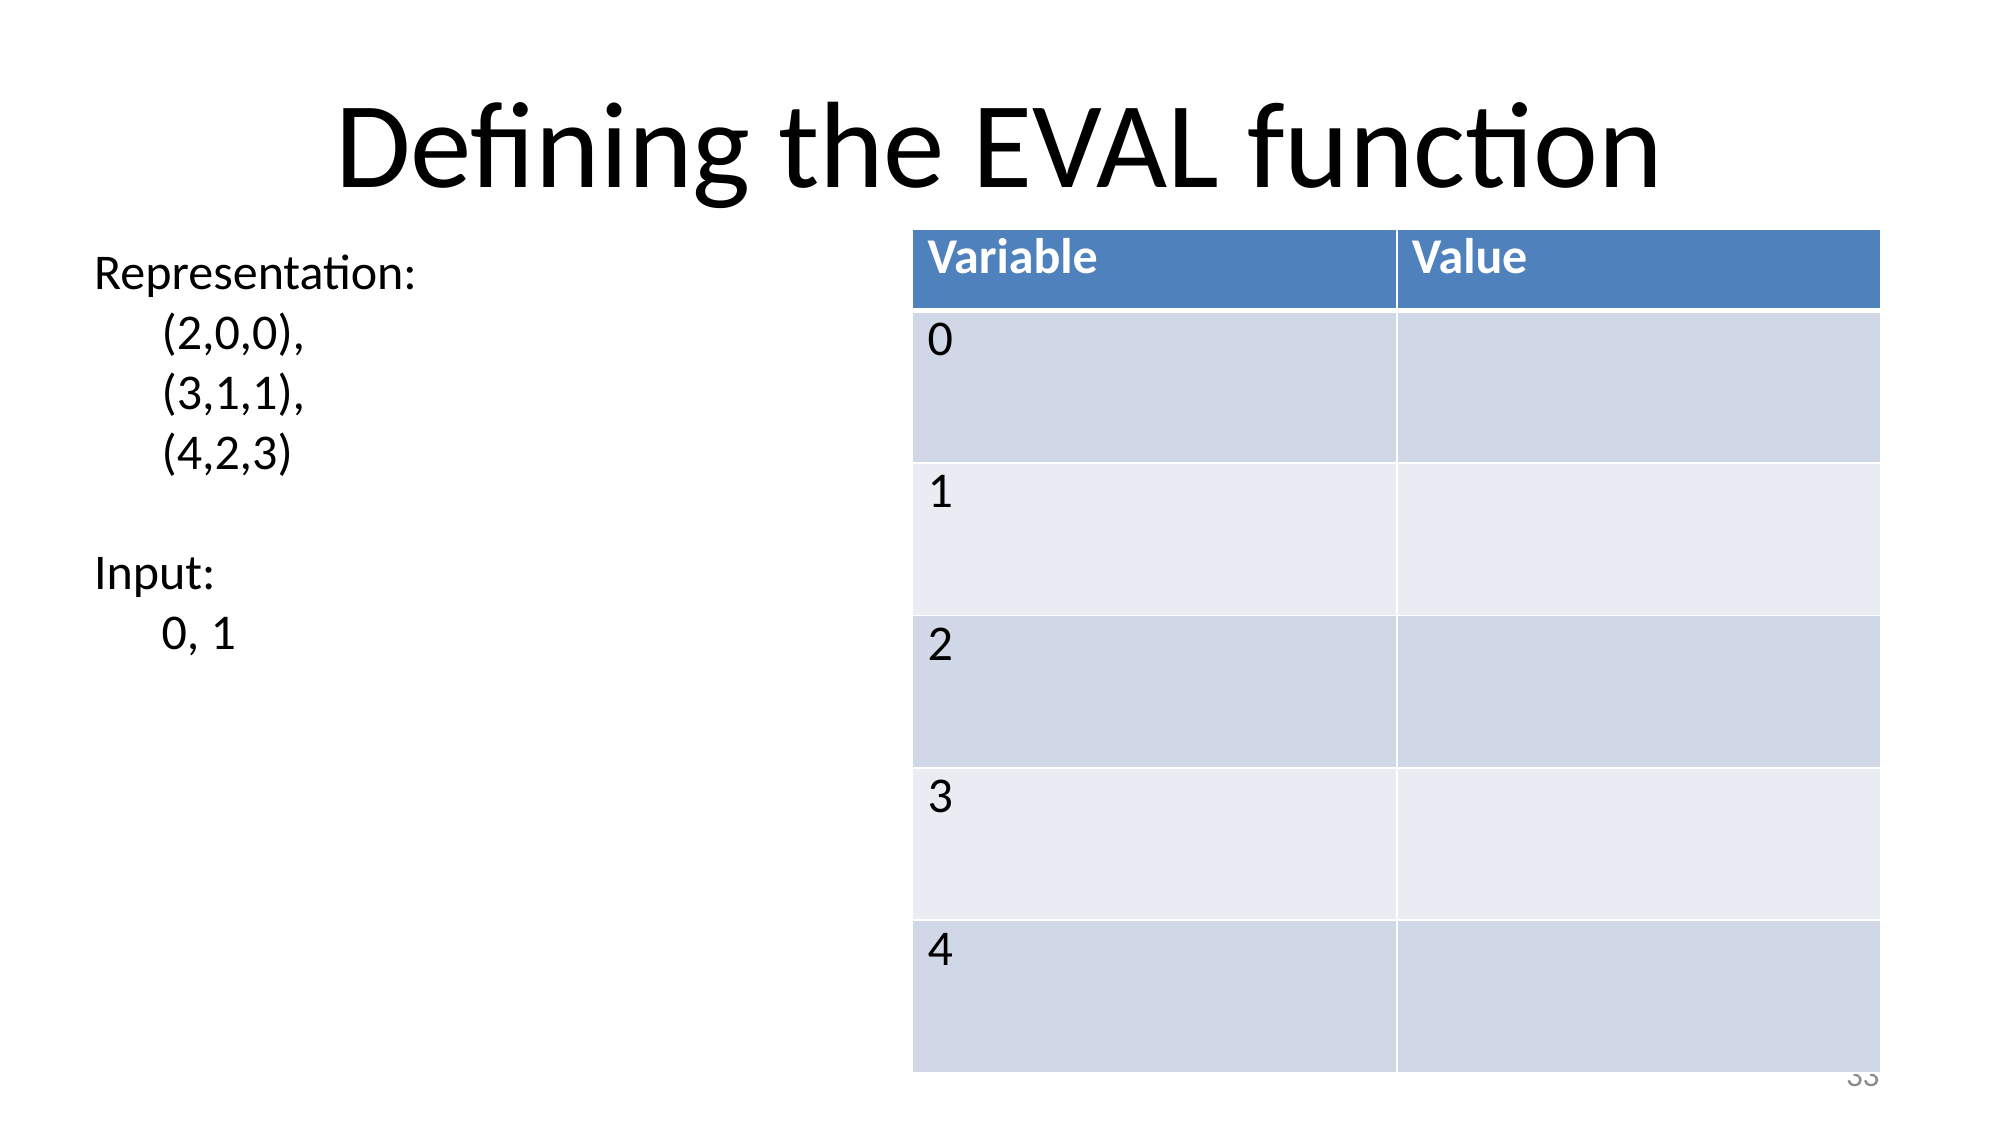

# Defining the EVAL function
| Variable | Value |
| --- | --- |
| 0 |  |
| 1 |  |
| 2 |  |
| 3 |  |
| 4 |  |
Representation:
      (2,0,0),
      (3,1,1),
      (4,2,3)

Input:
      0, 1
33